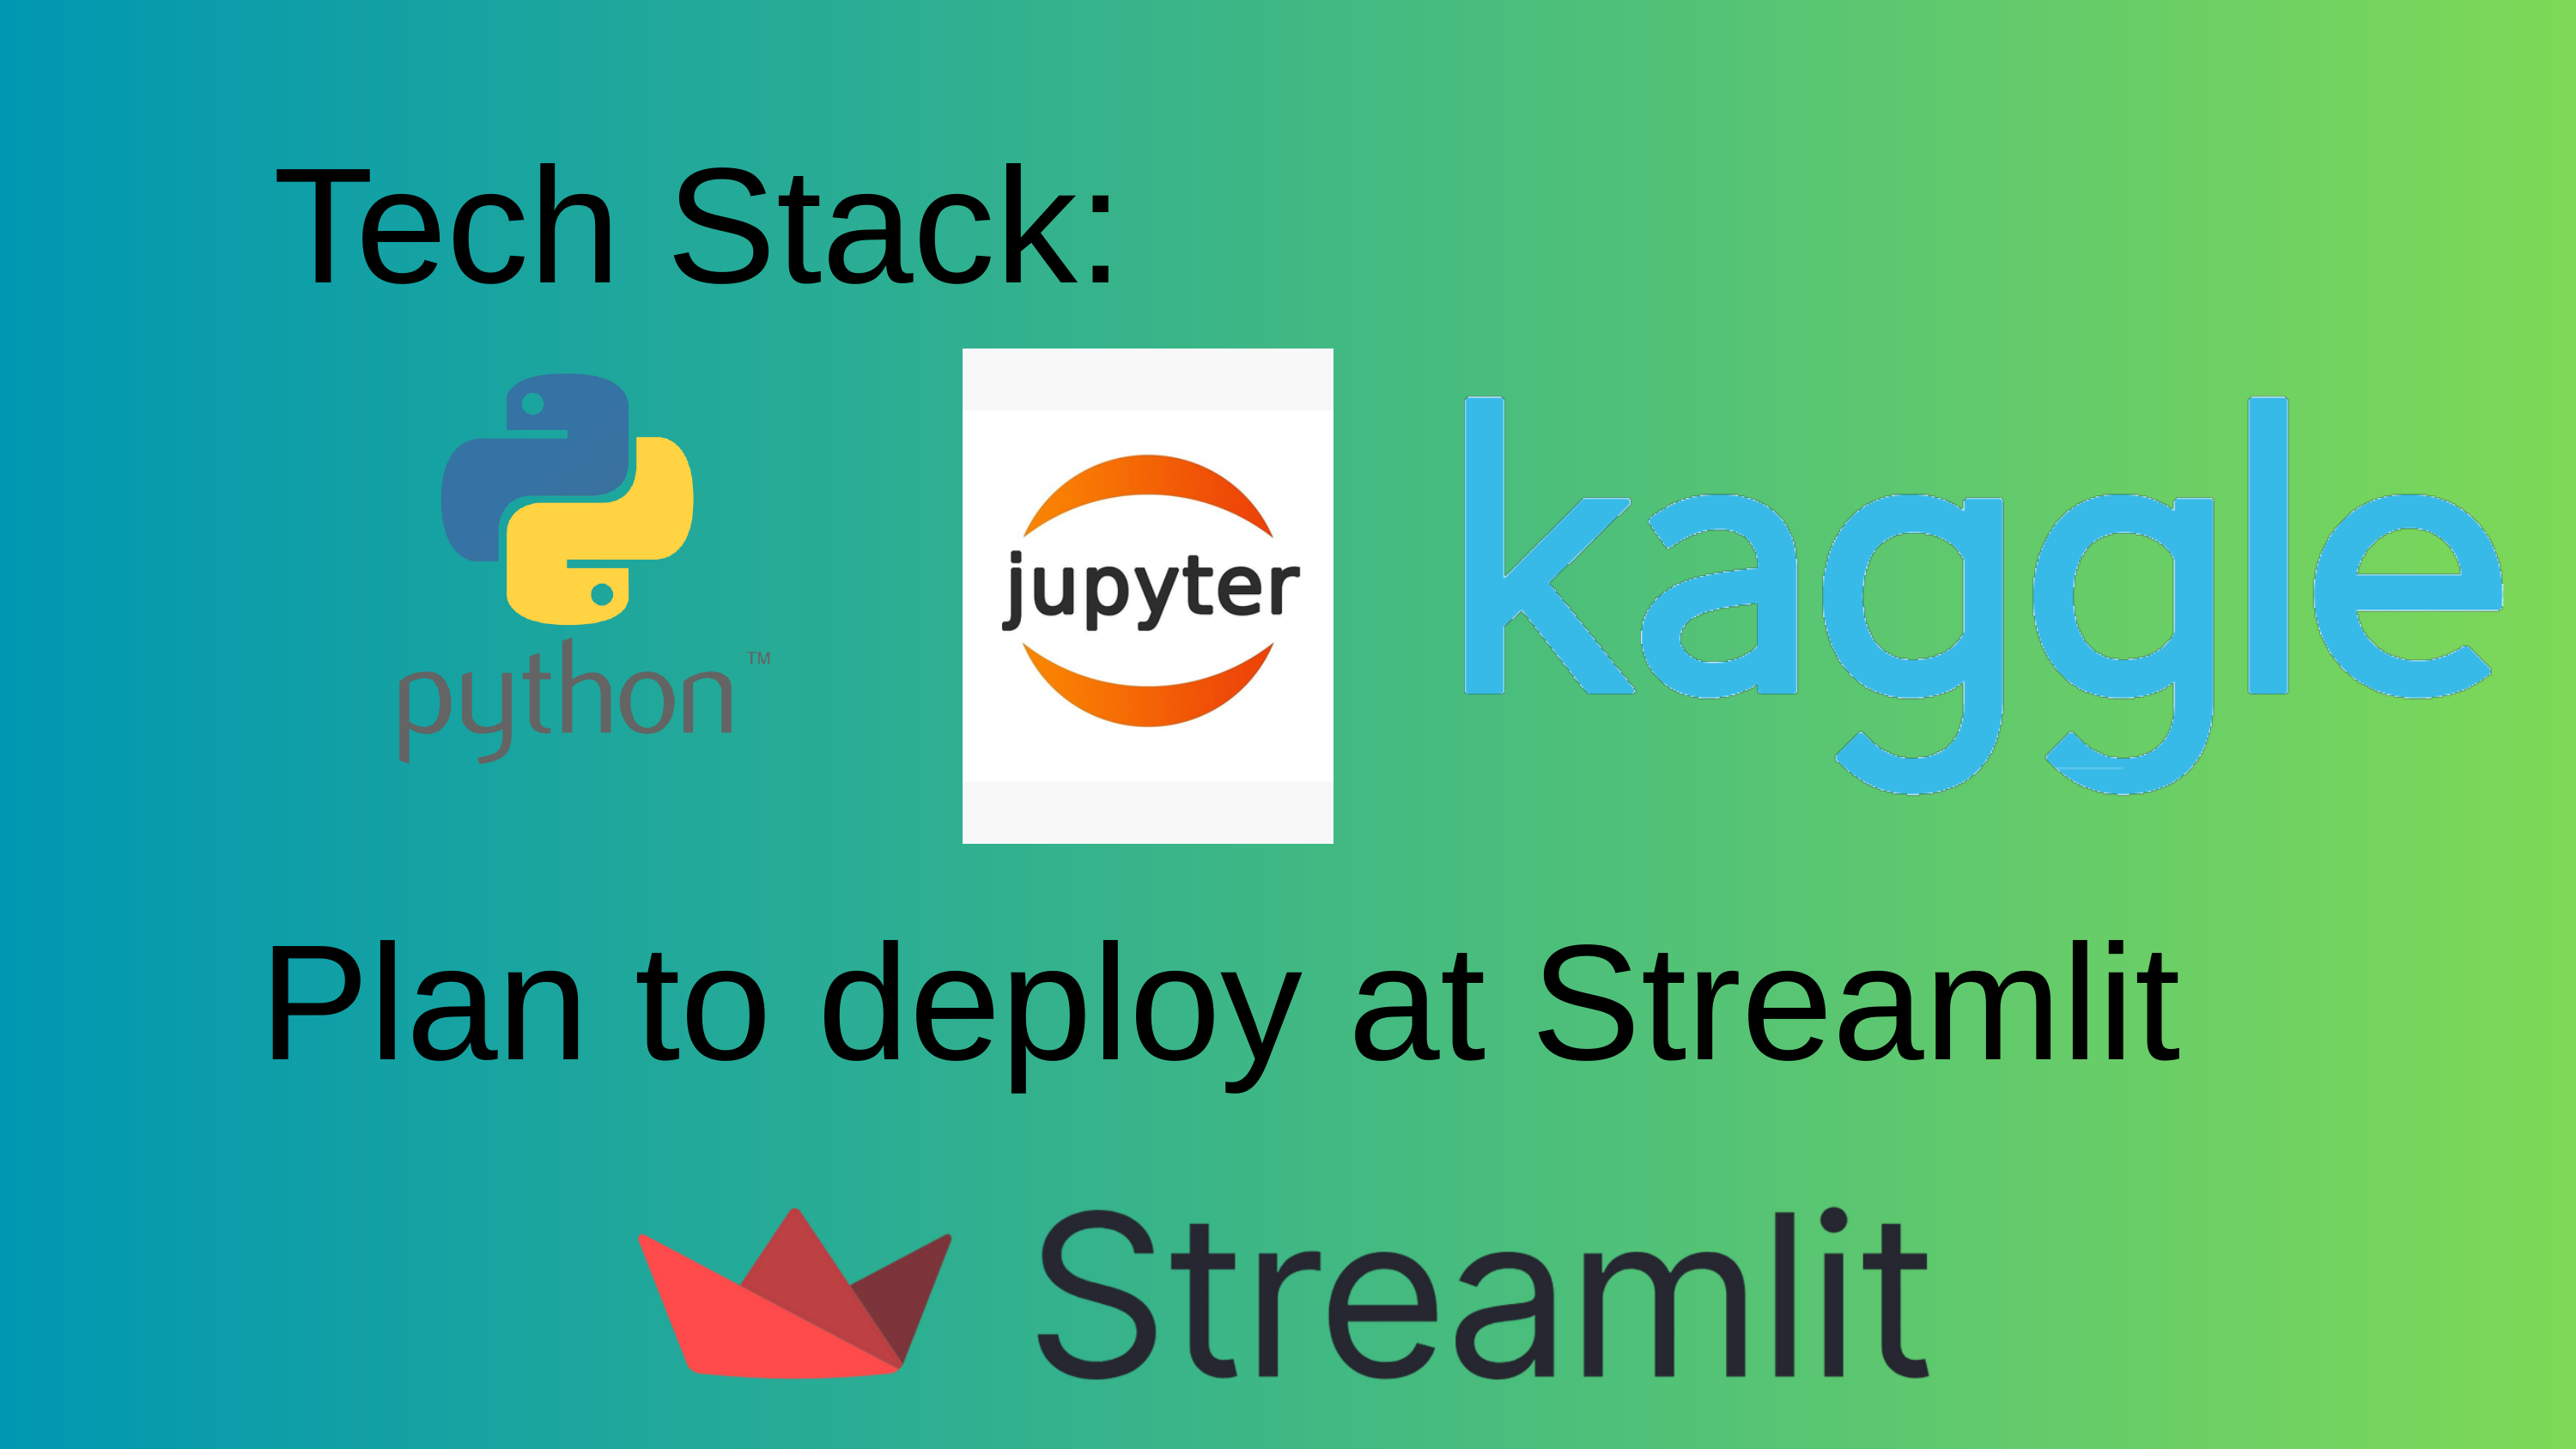

Tech Stack:

Plan to deploy at Streamlit